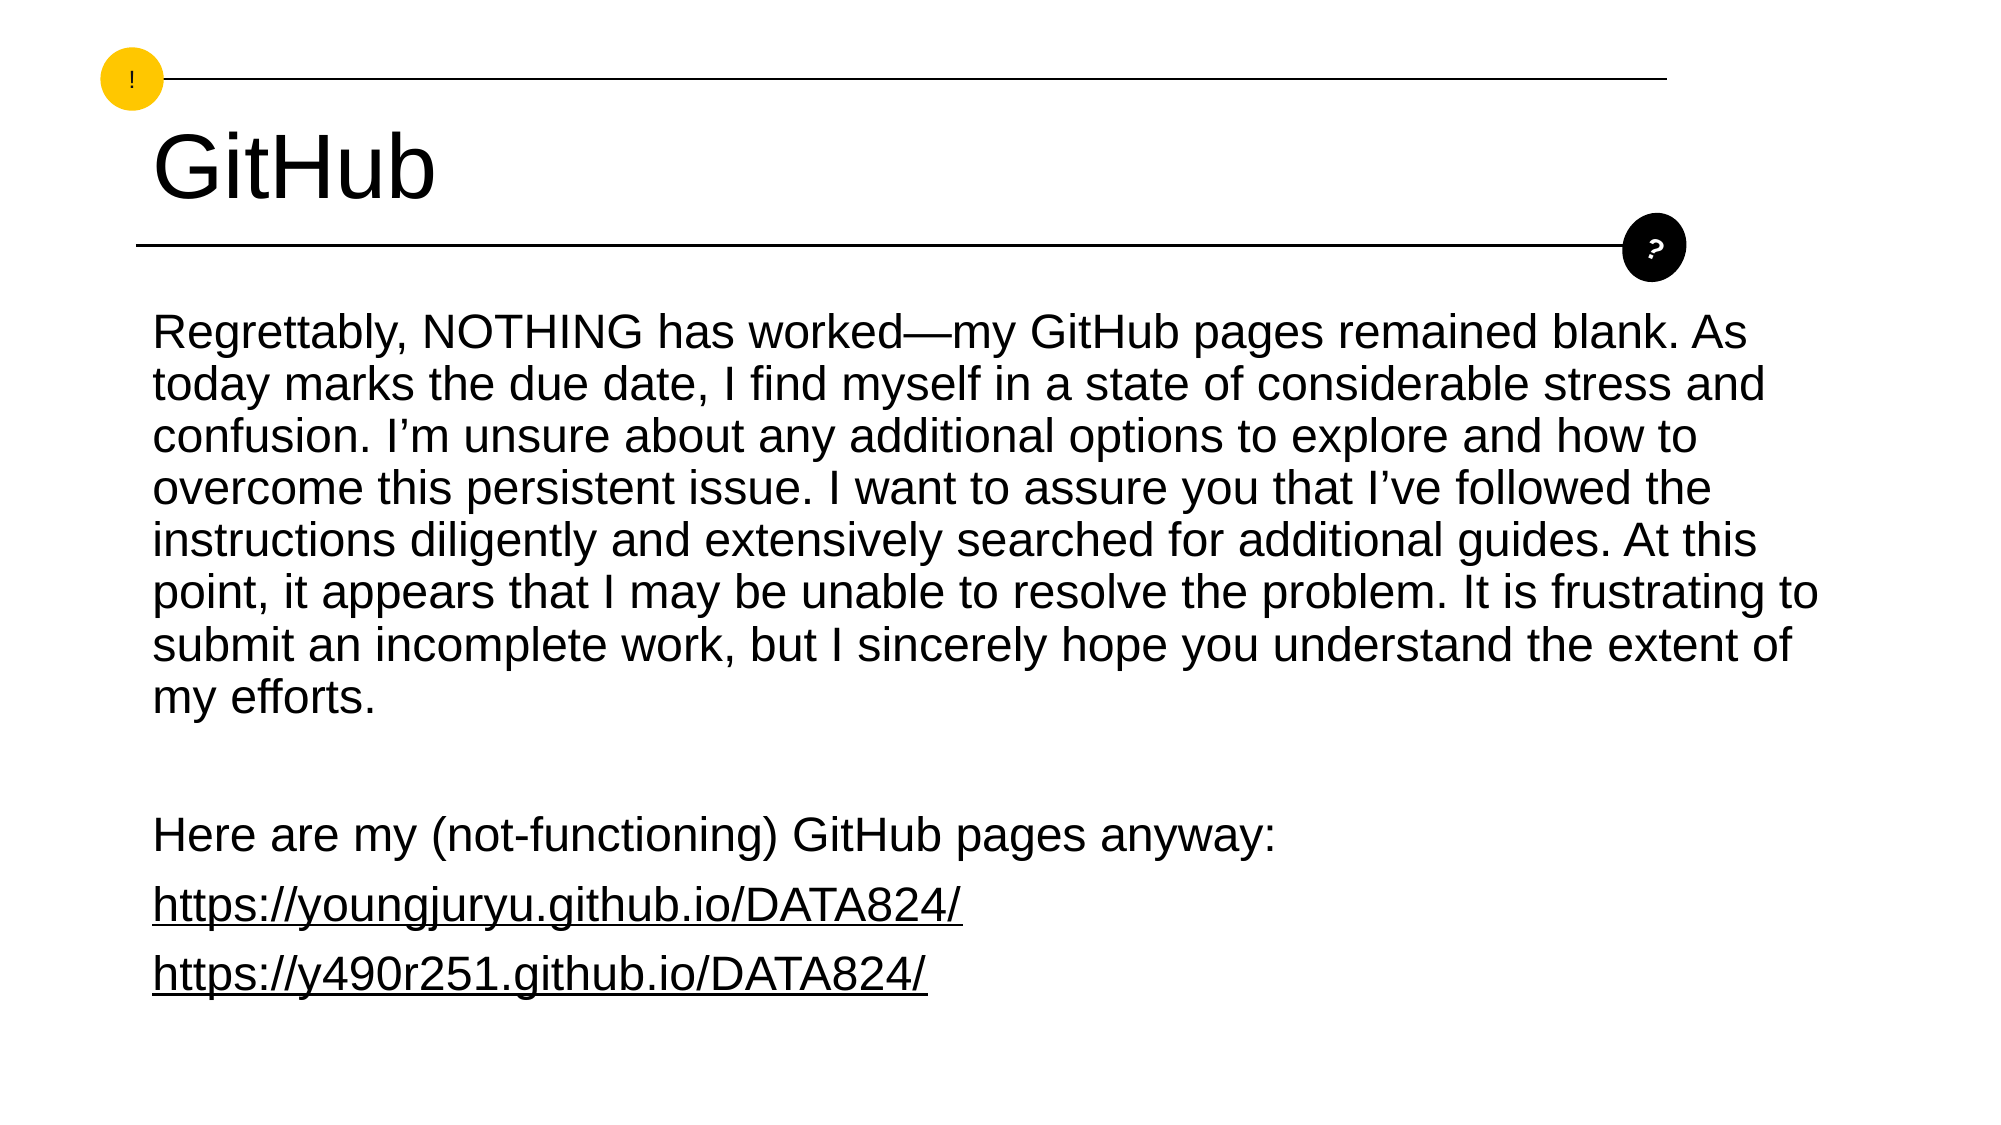

!
# GitHub
?
Regrettably, NOTHING has worked—my GitHub pages remained blank. As today marks the due date, I find myself in a state of considerable stress and confusion. I’m unsure about any additional options to explore and how to overcome this persistent issue. I want to assure you that I’ve followed the instructions diligently and extensively searched for additional guides. At this point, it appears that I may be unable to resolve the problem. It is frustrating to submit an incomplete work, but I sincerely hope you understand the extent of my efforts.

Here are my (not-functioning) GitHub pages anyway:
https://youngjuryu.github.io/DATA824/
https://y490r251.github.io/DATA824/